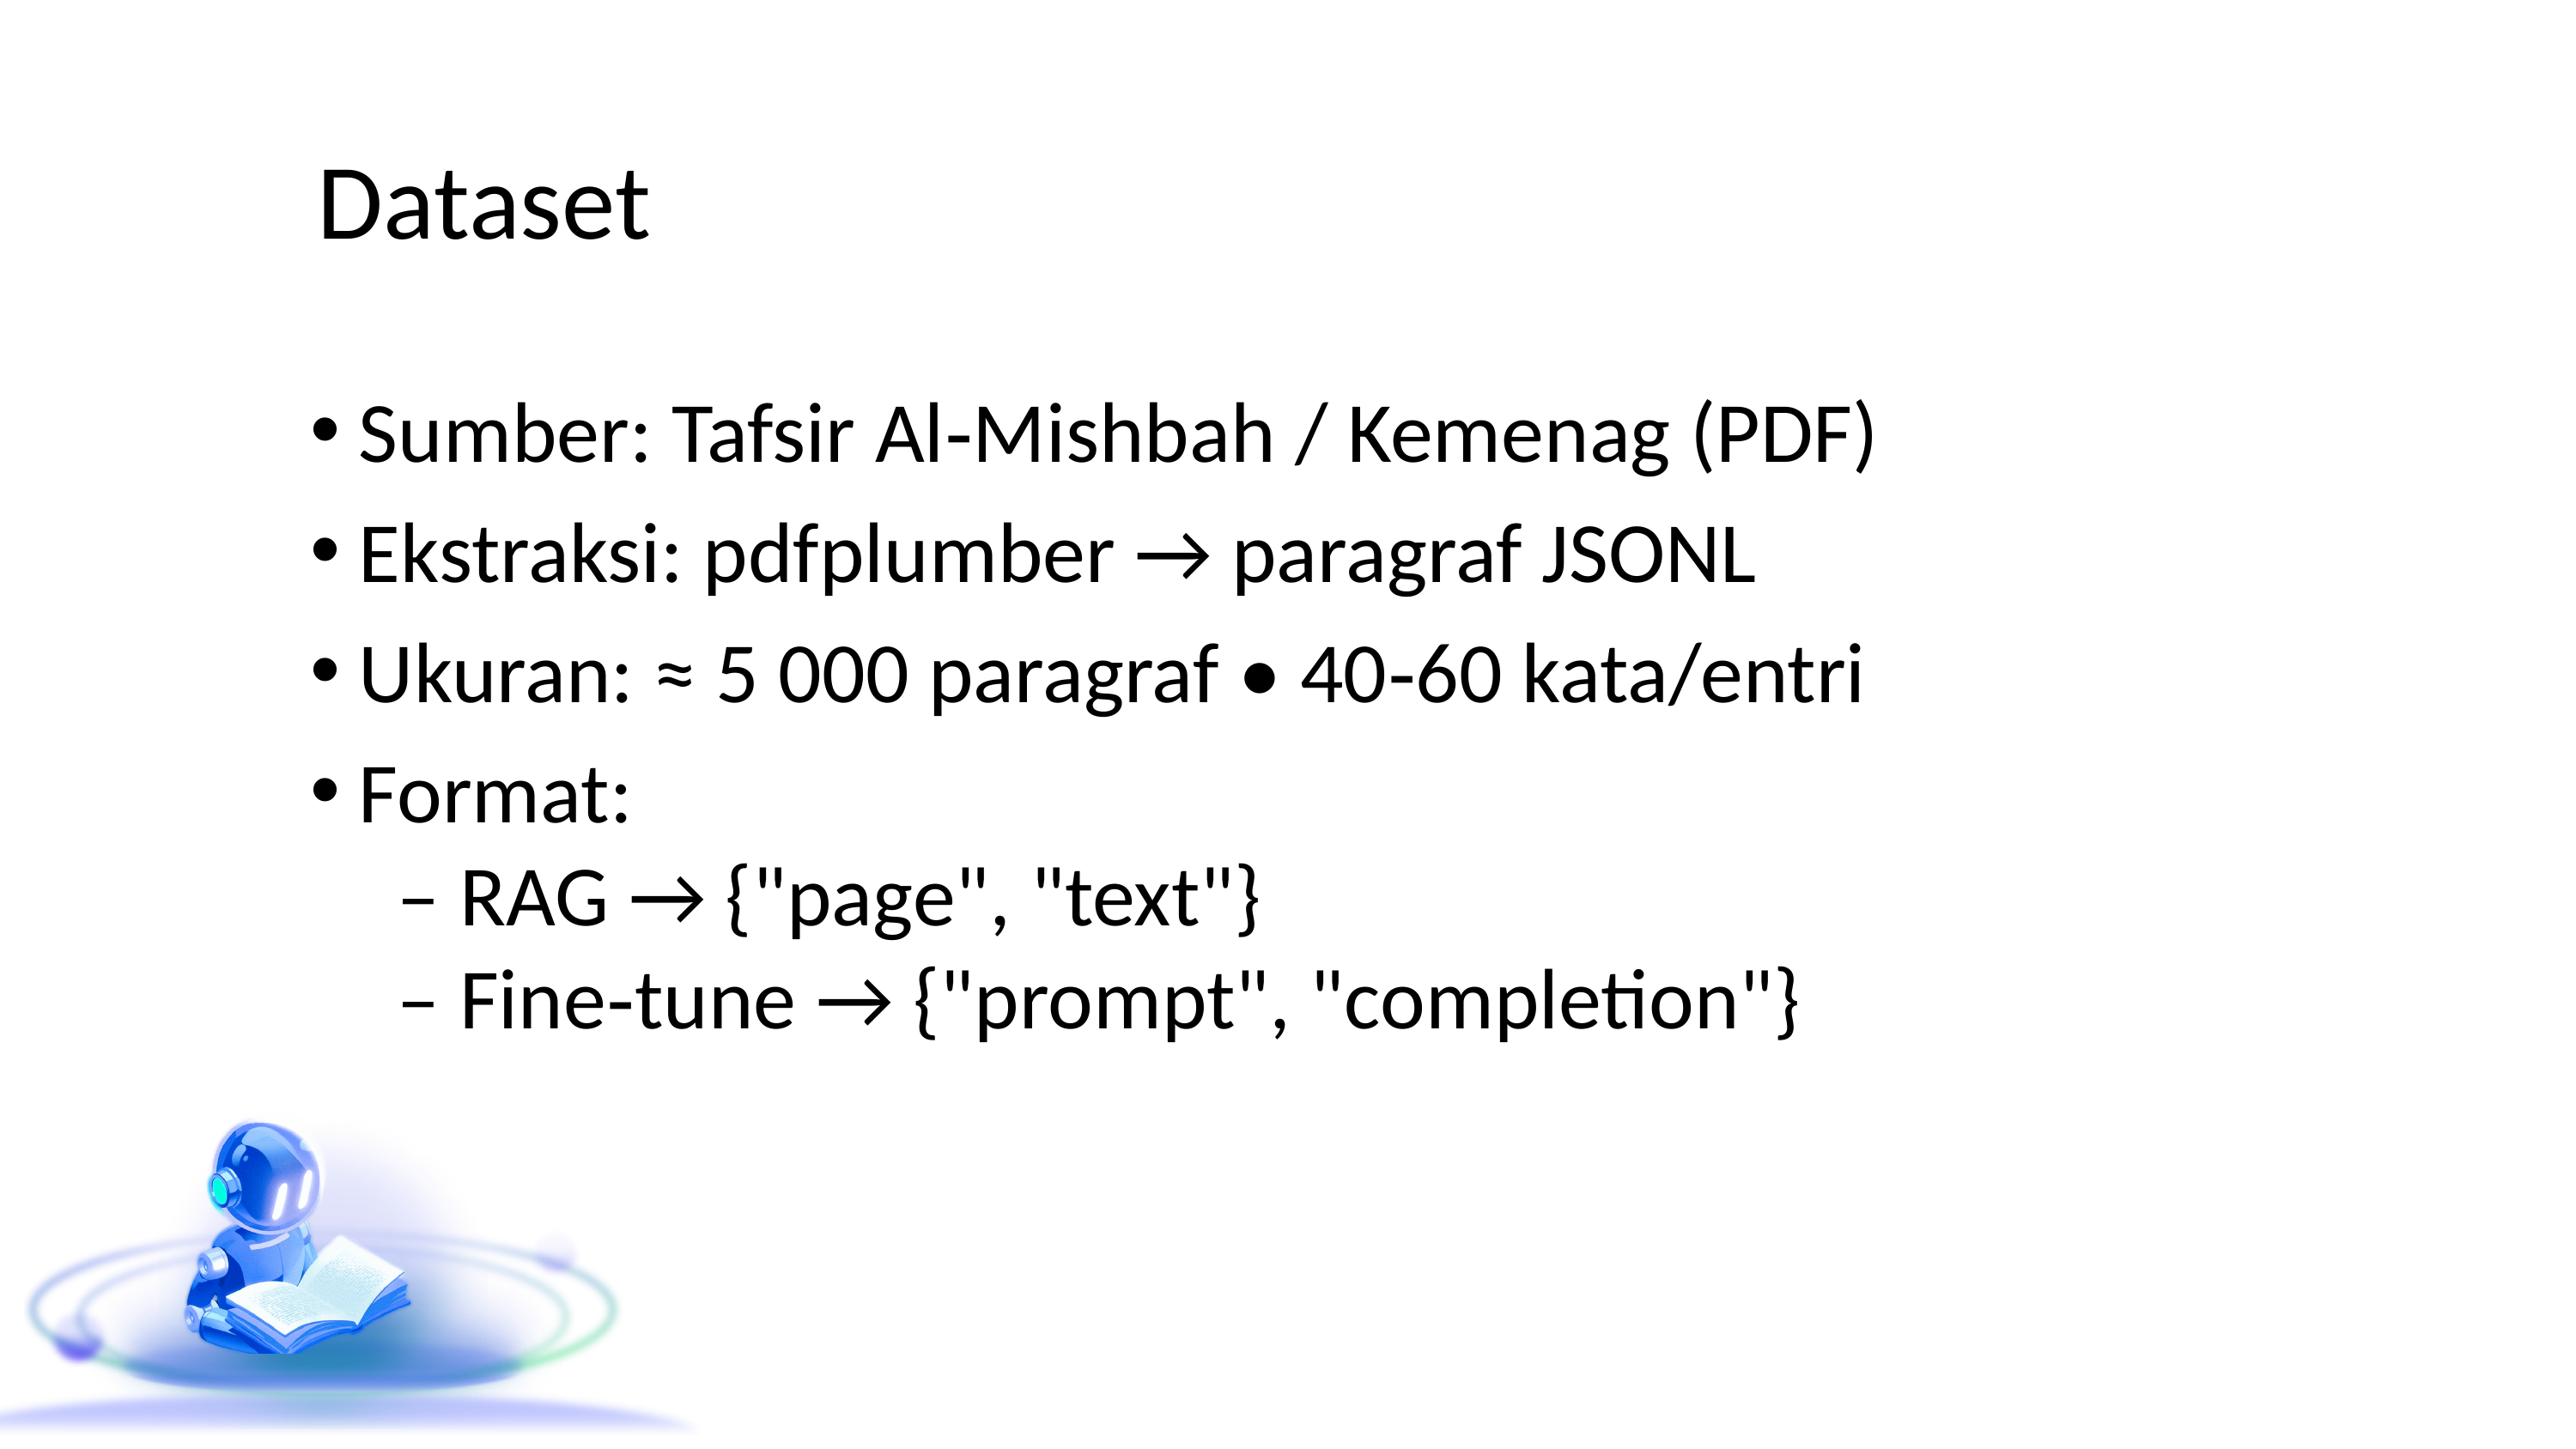

Dataset
SALFORD & CO.
Sumber: Tafsir Al‑Mishbah / Kemenag (PDF)
Ekstraksi: pdfplumber → paragraf JSONL
Ukuran: ≈ 5 000 paragraf • 40‑60 kata/entri
Format:
  – RAG → {"page", "text"}
  – Fine‑tune → {"prompt", "completion"}